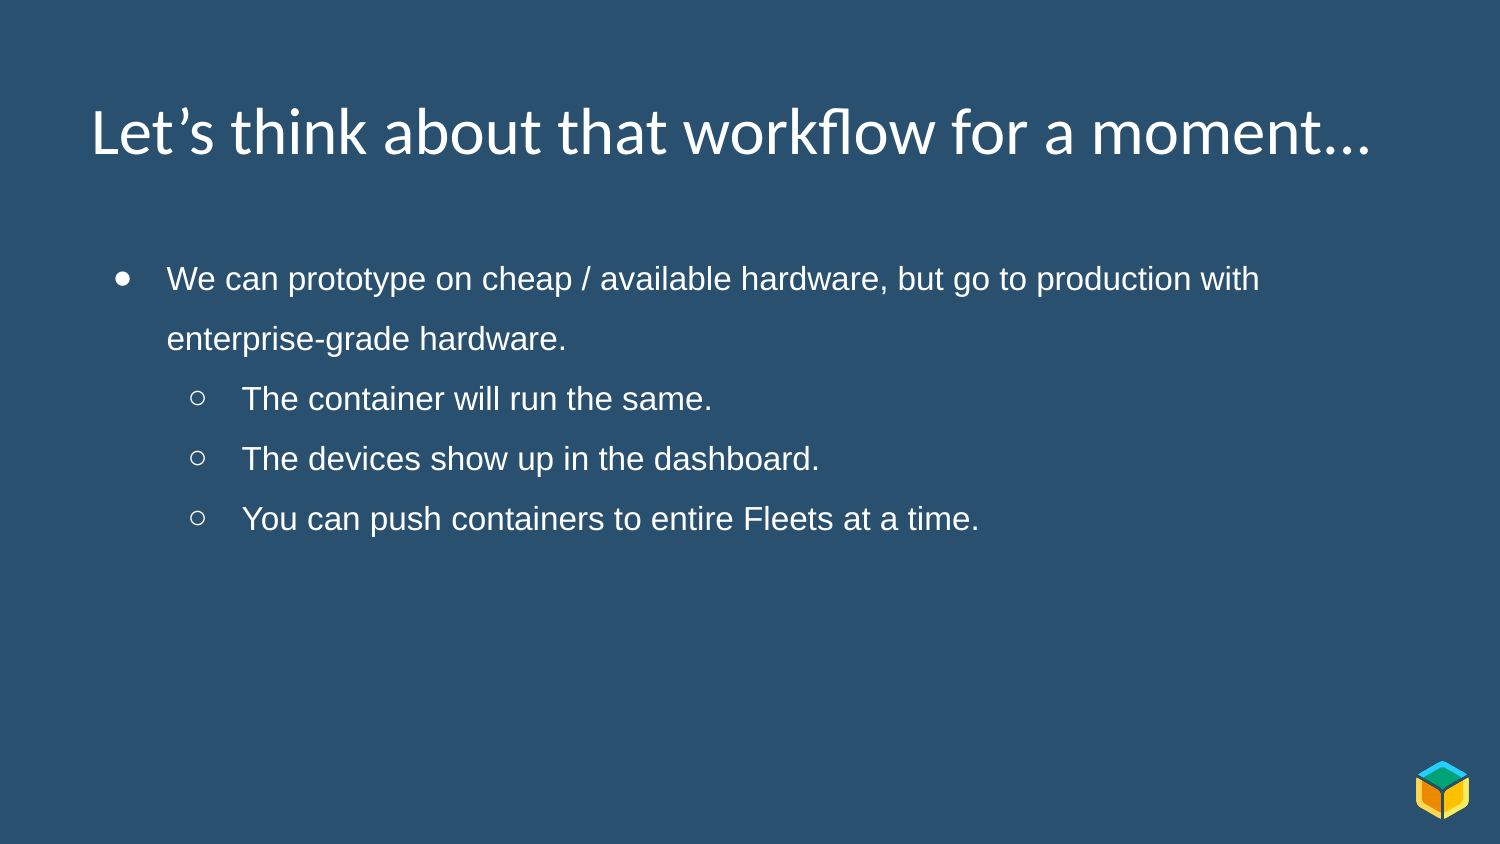

Let’s think about that workflow for a moment...
We can prototype on cheap / available hardware, but go to production with enterprise-grade hardware.
The container will run the same.
The devices show up in the dashboard.
You can push containers to entire Fleets at a time.